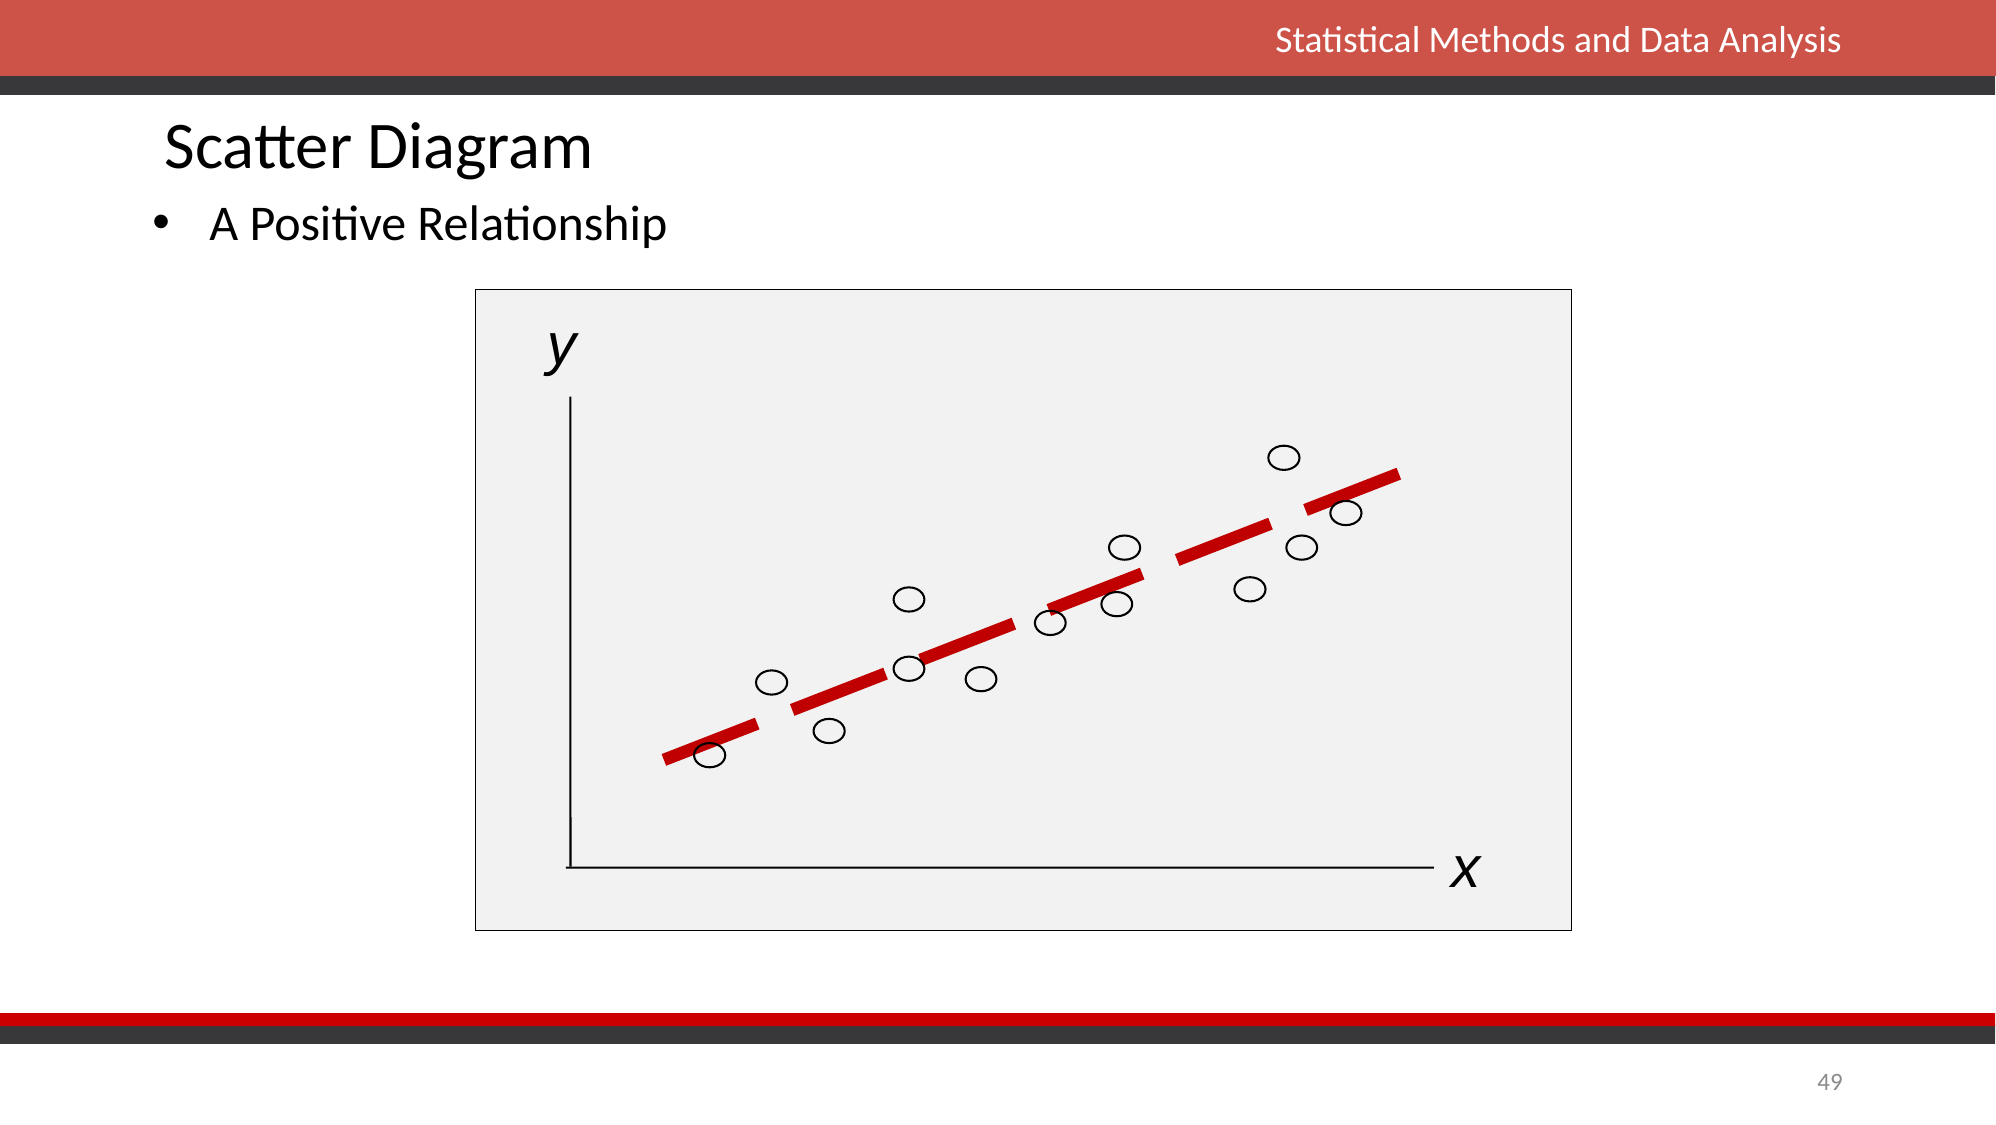

# Scatter Diagram
A Positive Relationship

y

x

49